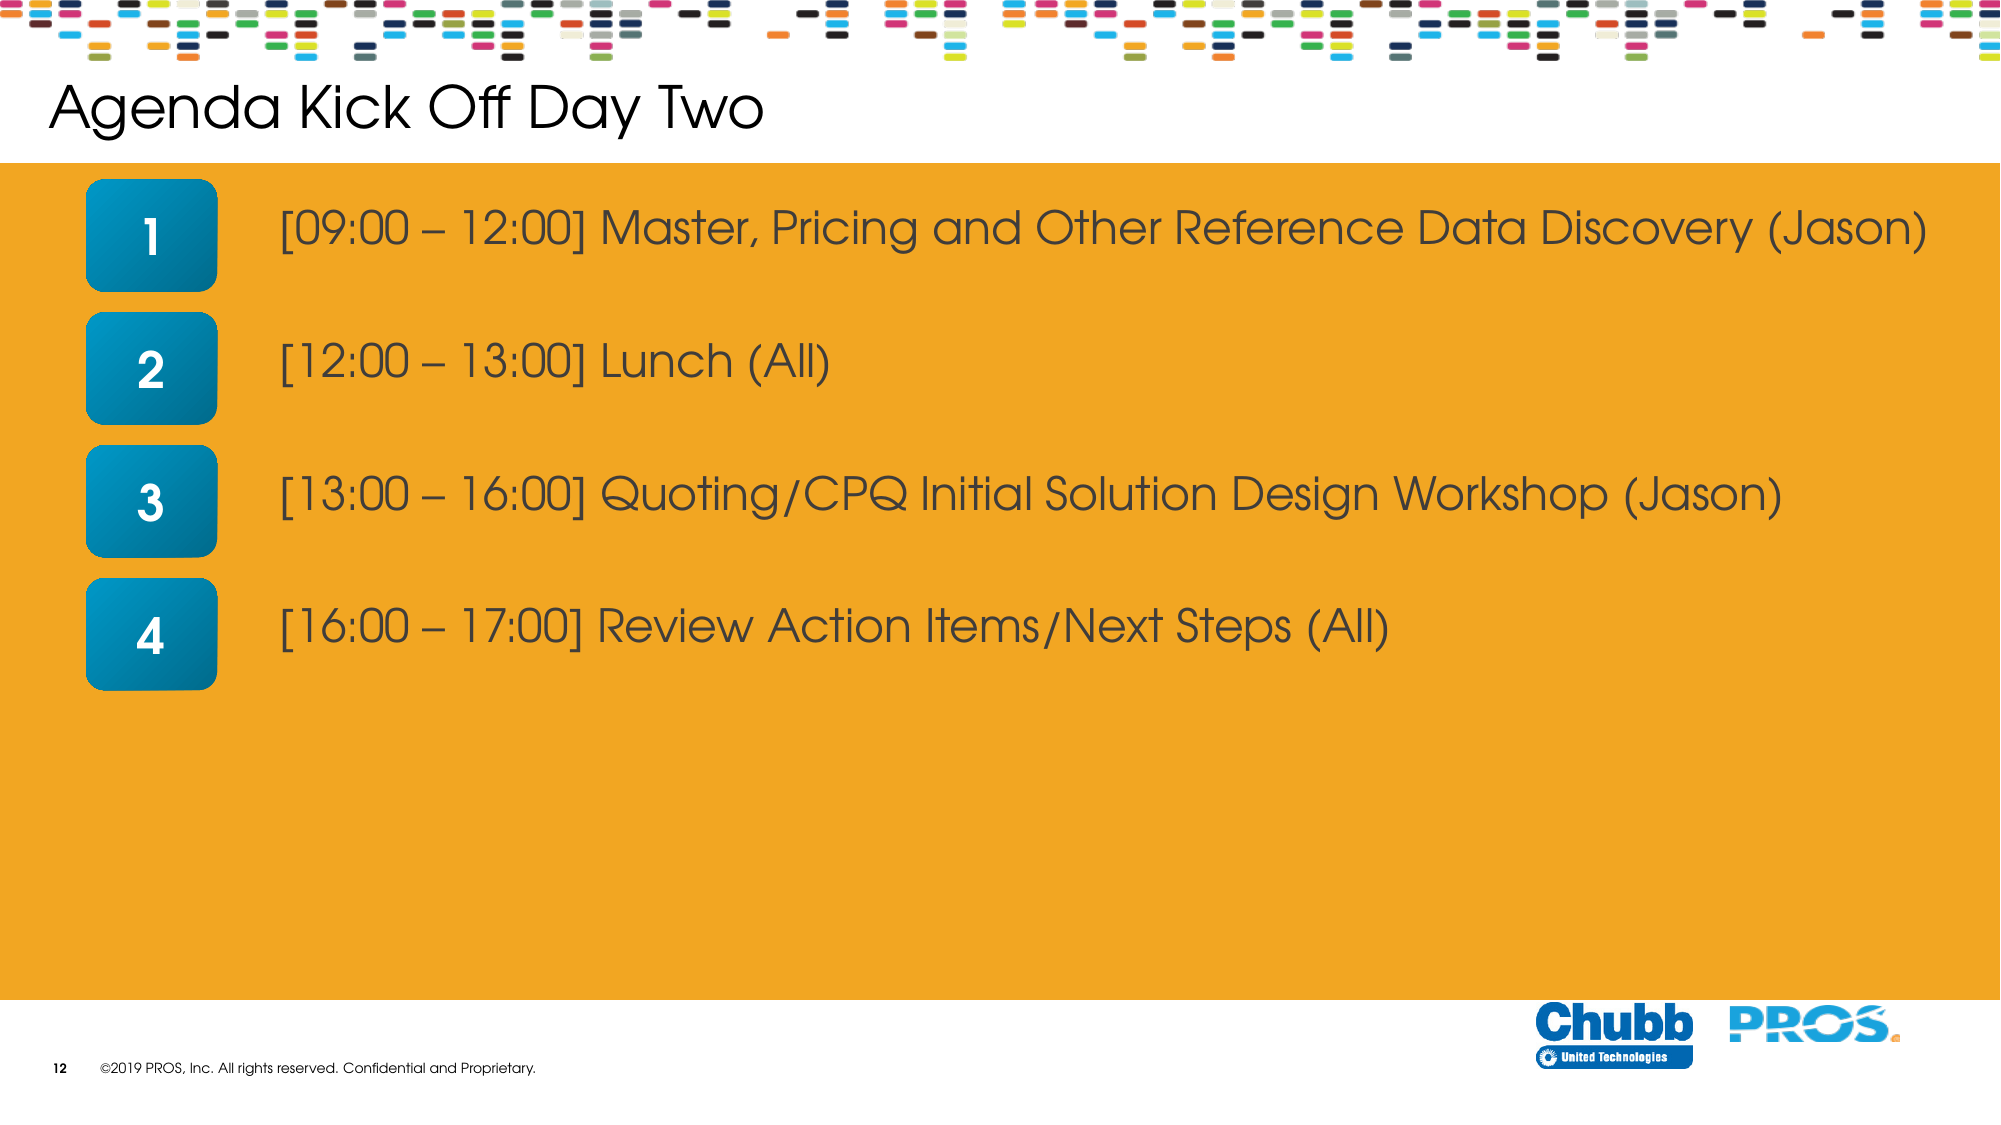

# Agenda Kick Off Day Two
1
[09:00 – 12:00] Master, Pricing and Other Reference Data Discovery (Jason)
2
[12:00 – 13:00] Lunch (All)
3
[13:00 – 16:00] Quoting/CPQ Initial Solution Design Workshop (Jason)
4
[16:00 – 17:00] Review Action Items/Next Steps (All)